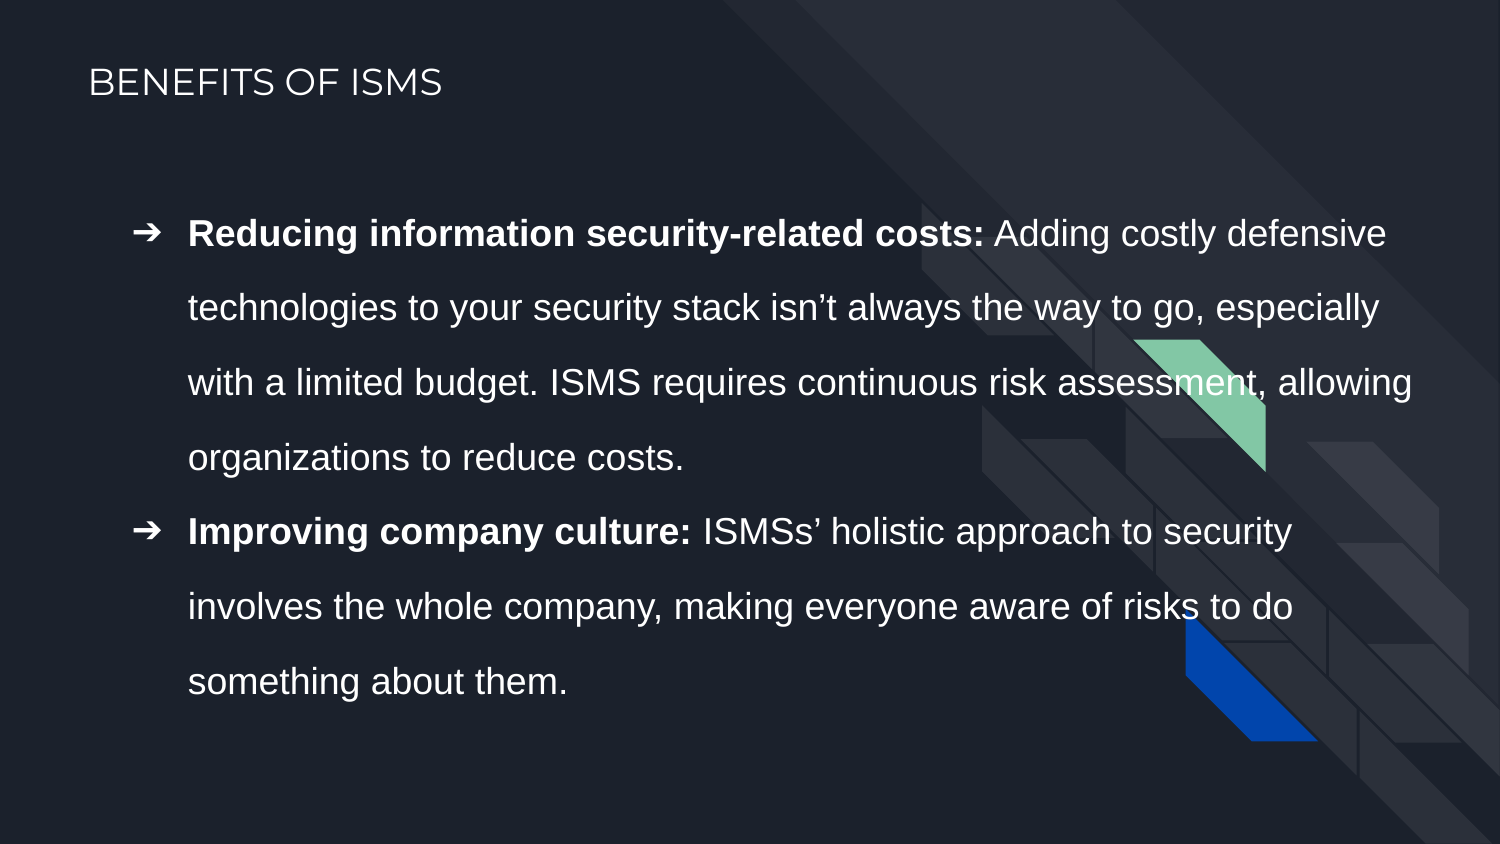

# BENEFITS OF ISMS
Reducing information security-related costs: Adding costly defensive technologies to your security stack isn’t always the way to go, especially with a limited budget. ISMS requires continuous risk assessment, allowing organizations to reduce costs.
Improving company culture: ISMSs’ holistic approach to security involves the whole company, making everyone aware of risks to do something about them.